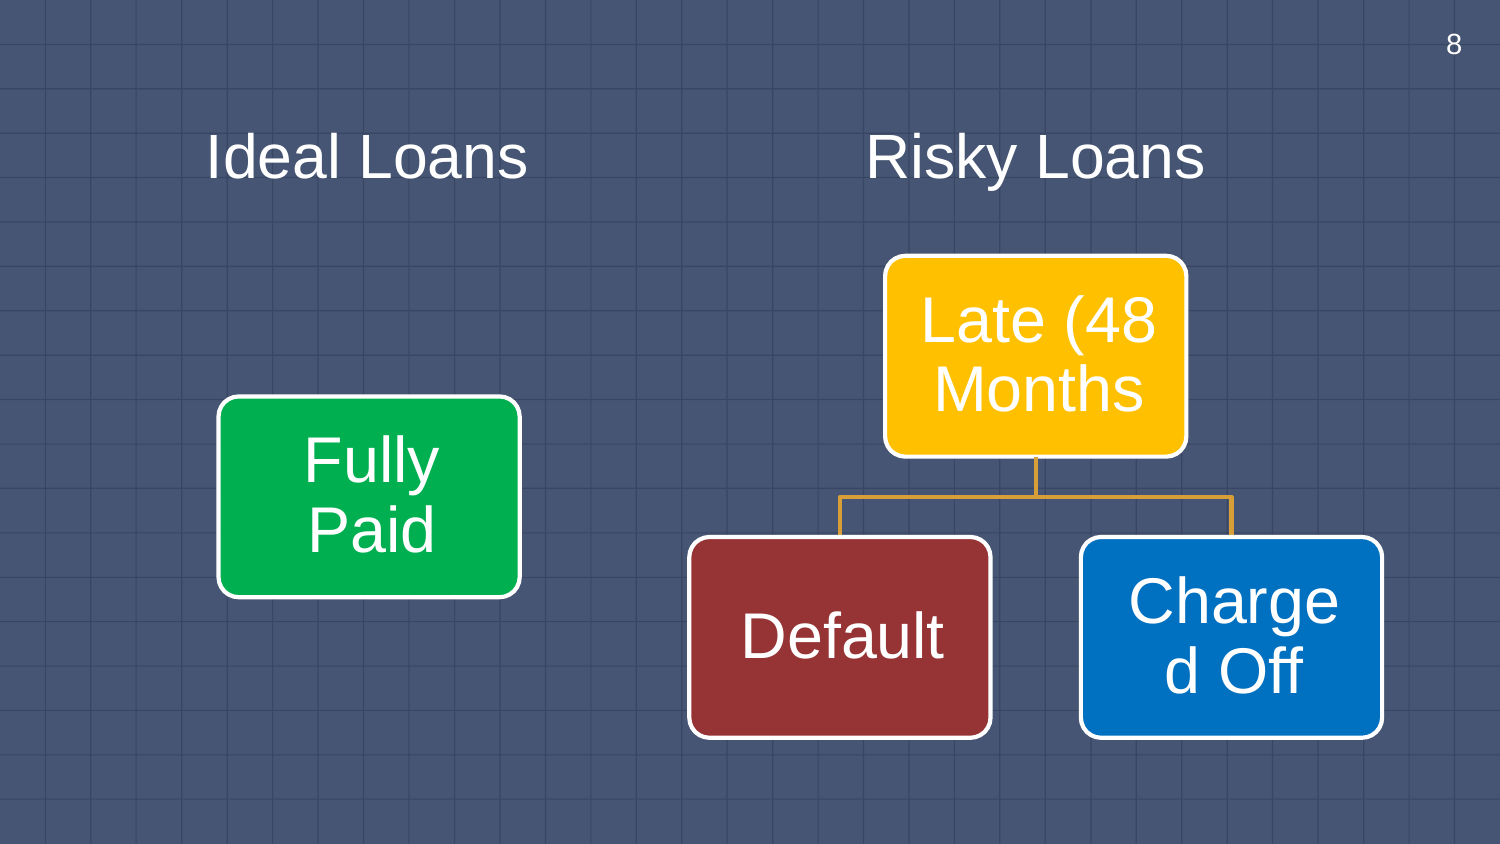

8
Ideal Loans
# Risky Loans
Fully Paid
Late (48 Months
Default
Charged Off